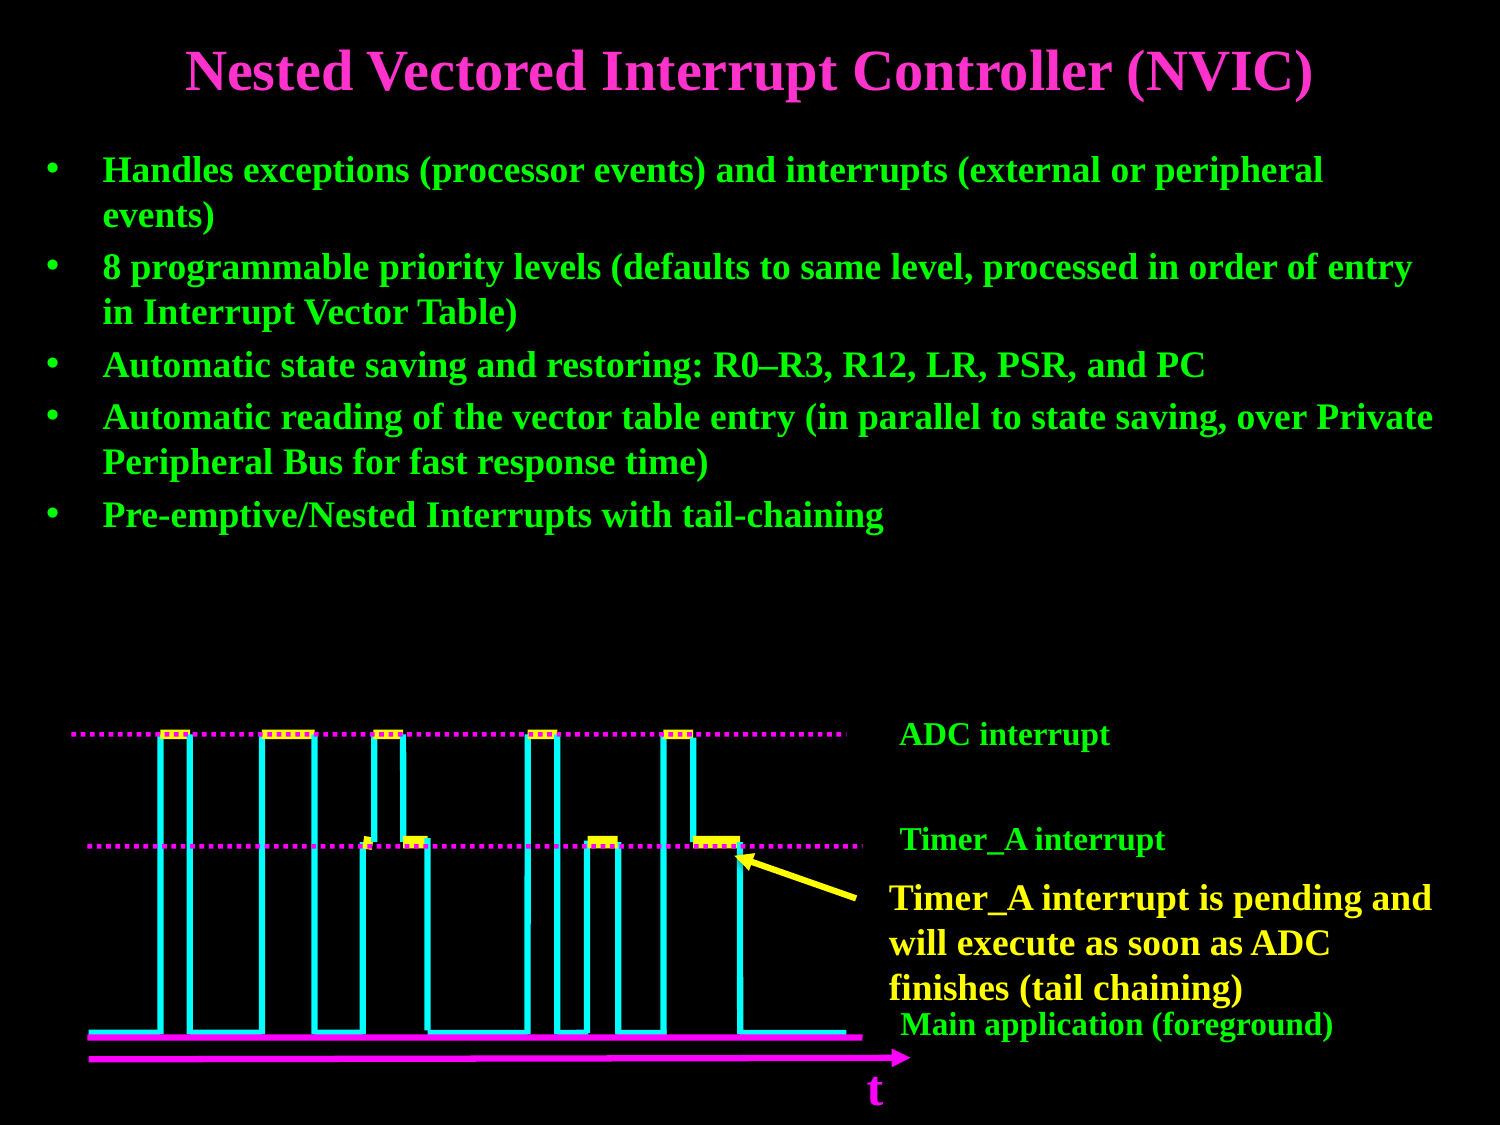

# Nested Vectored Interrupt Controller (NVIC)
Handles exceptions (processor events) and interrupts (external or peripheral events)
8 programmable priority levels (defaults to same level, processed in order of entry in Interrupt Vector Table)
Automatic state saving and restoring: R0–R3, R12, LR, PSR, and PC
Automatic reading of the vector table entry (in parallel to state saving, over Private Peripheral Bus for fast response time)
Pre-emptive/Nested Interrupts with tail-chaining

ADC interrupt

Timer_A interrupt

Timer_A interrupt is pending and will execute as soon as ADC finishes (tail chaining)
Main application (foreground)

t